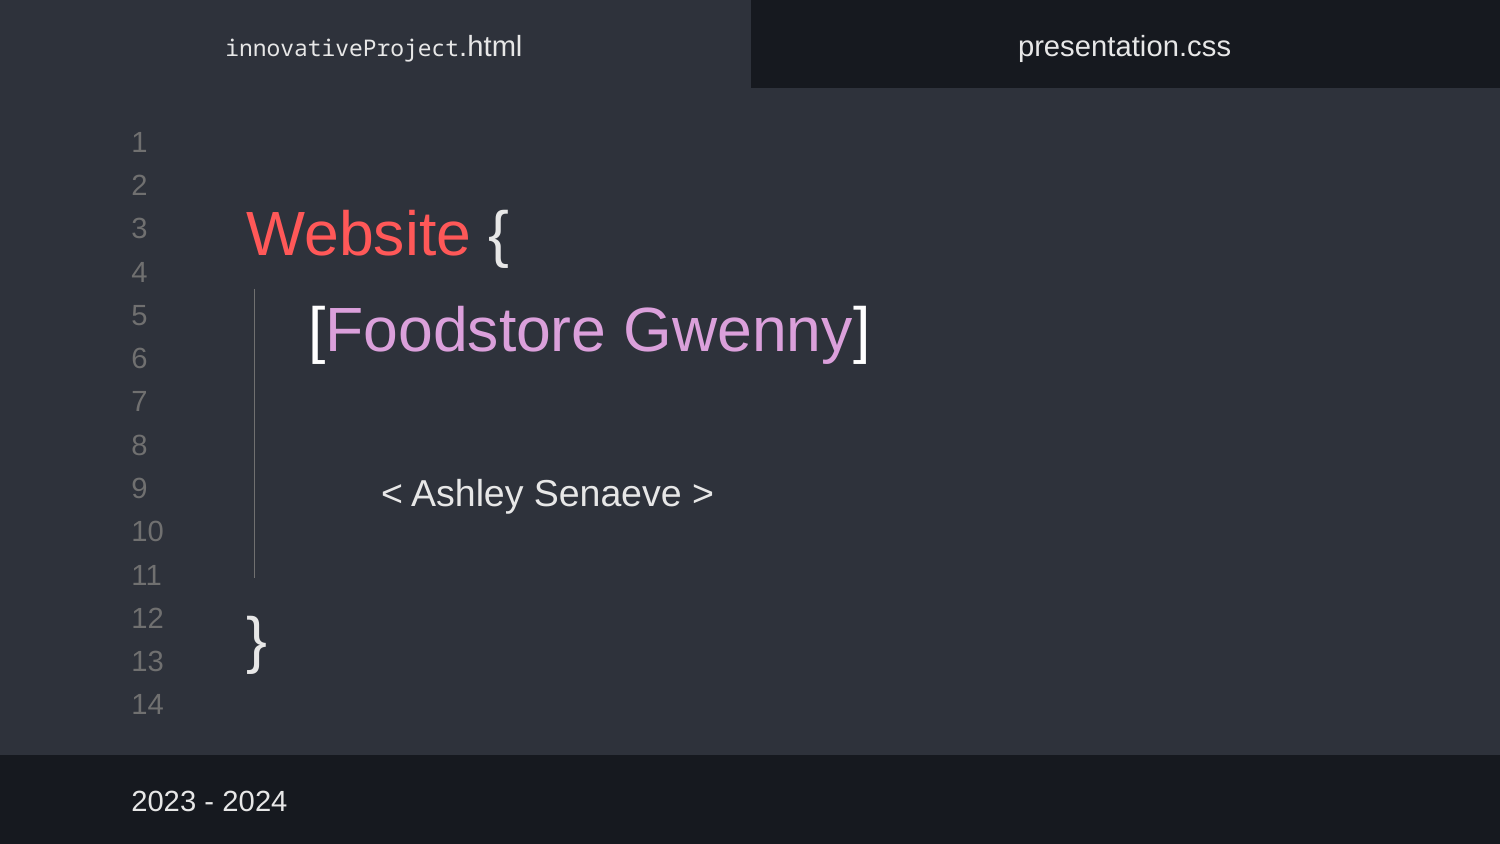

innovativeProject.html
presentation.css
# Website {
}
[Foodstore Gwenny]
< Ashley Senaeve >
2023 - 2024